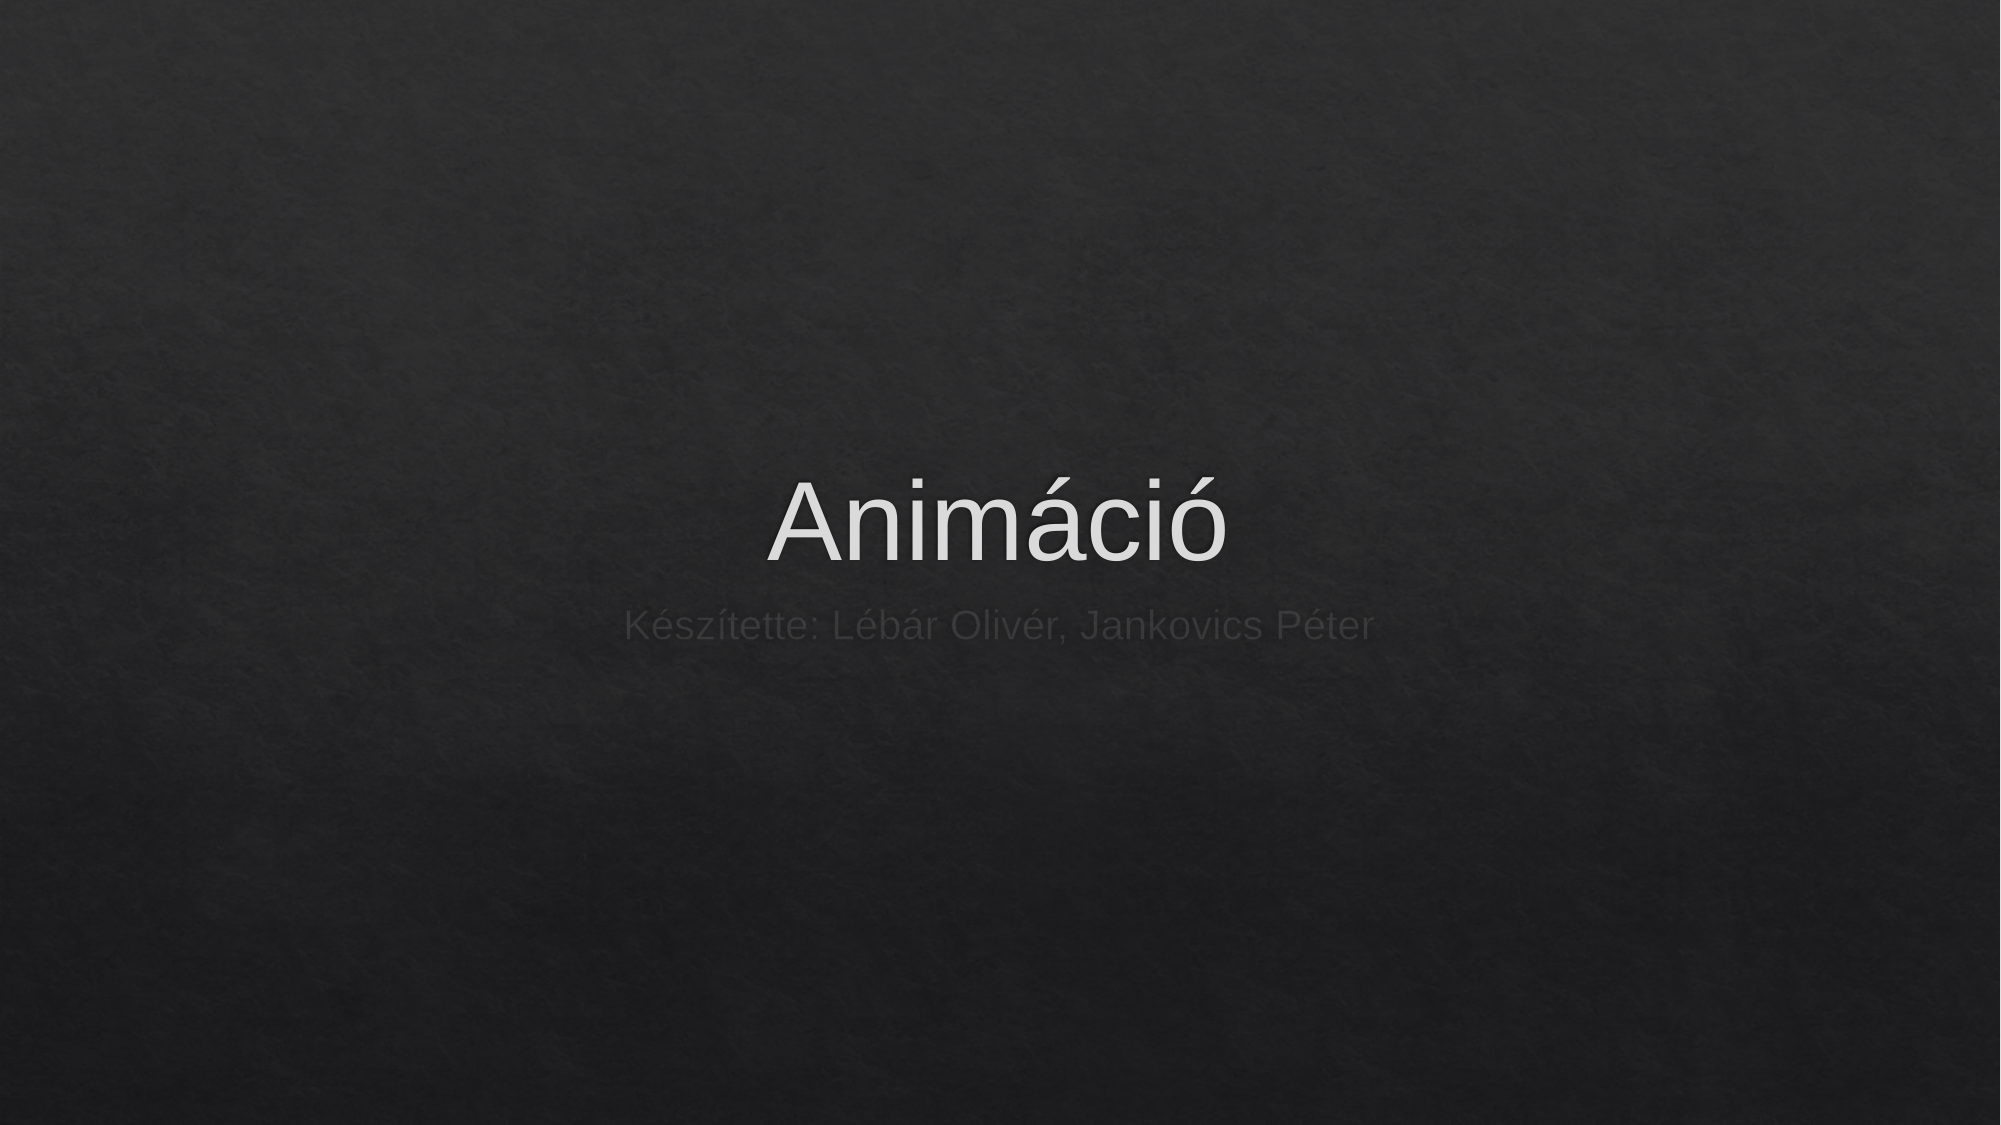

# Animáció
Készítette: Lébár Olivér, Jankovics Péter